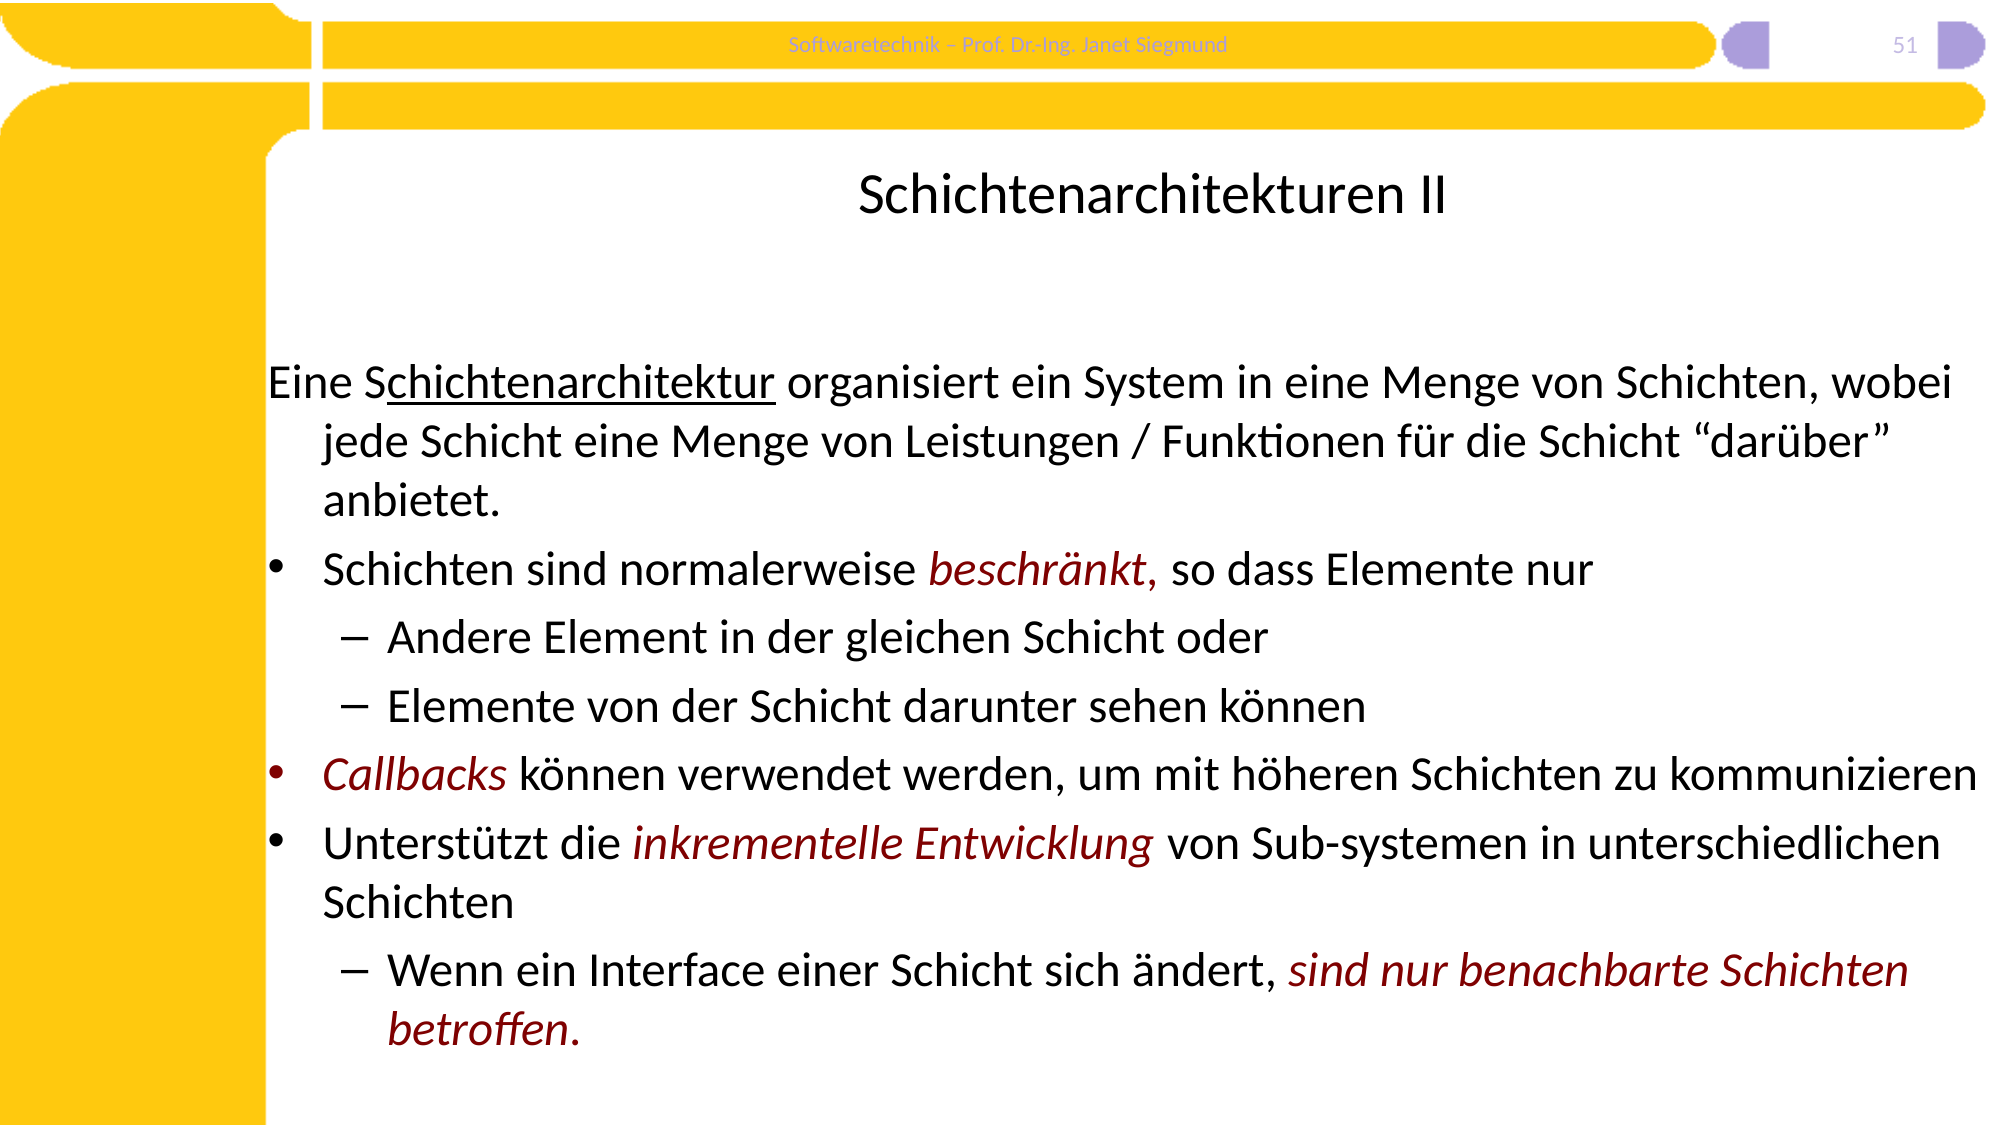

51
# Schichtenarchitekturen II
Eine Schichtenarchitektur organisiert ein System in eine Menge von Schichten, wobei jede Schicht eine Menge von Leistungen / Funktionen für die Schicht “darüber” anbietet.
Schichten sind normalerweise beschränkt, so dass Elemente nur
Andere Element in der gleichen Schicht oder
Elemente von der Schicht darunter sehen können
Callbacks können verwendet werden, um mit höheren Schichten zu kommunizieren
Unterstützt die inkrementelle Entwicklung von Sub-systemen in unterschiedlichen Schichten
Wenn ein Interface einer Schicht sich ändert, sind nur benachbarte Schichten betroffen.